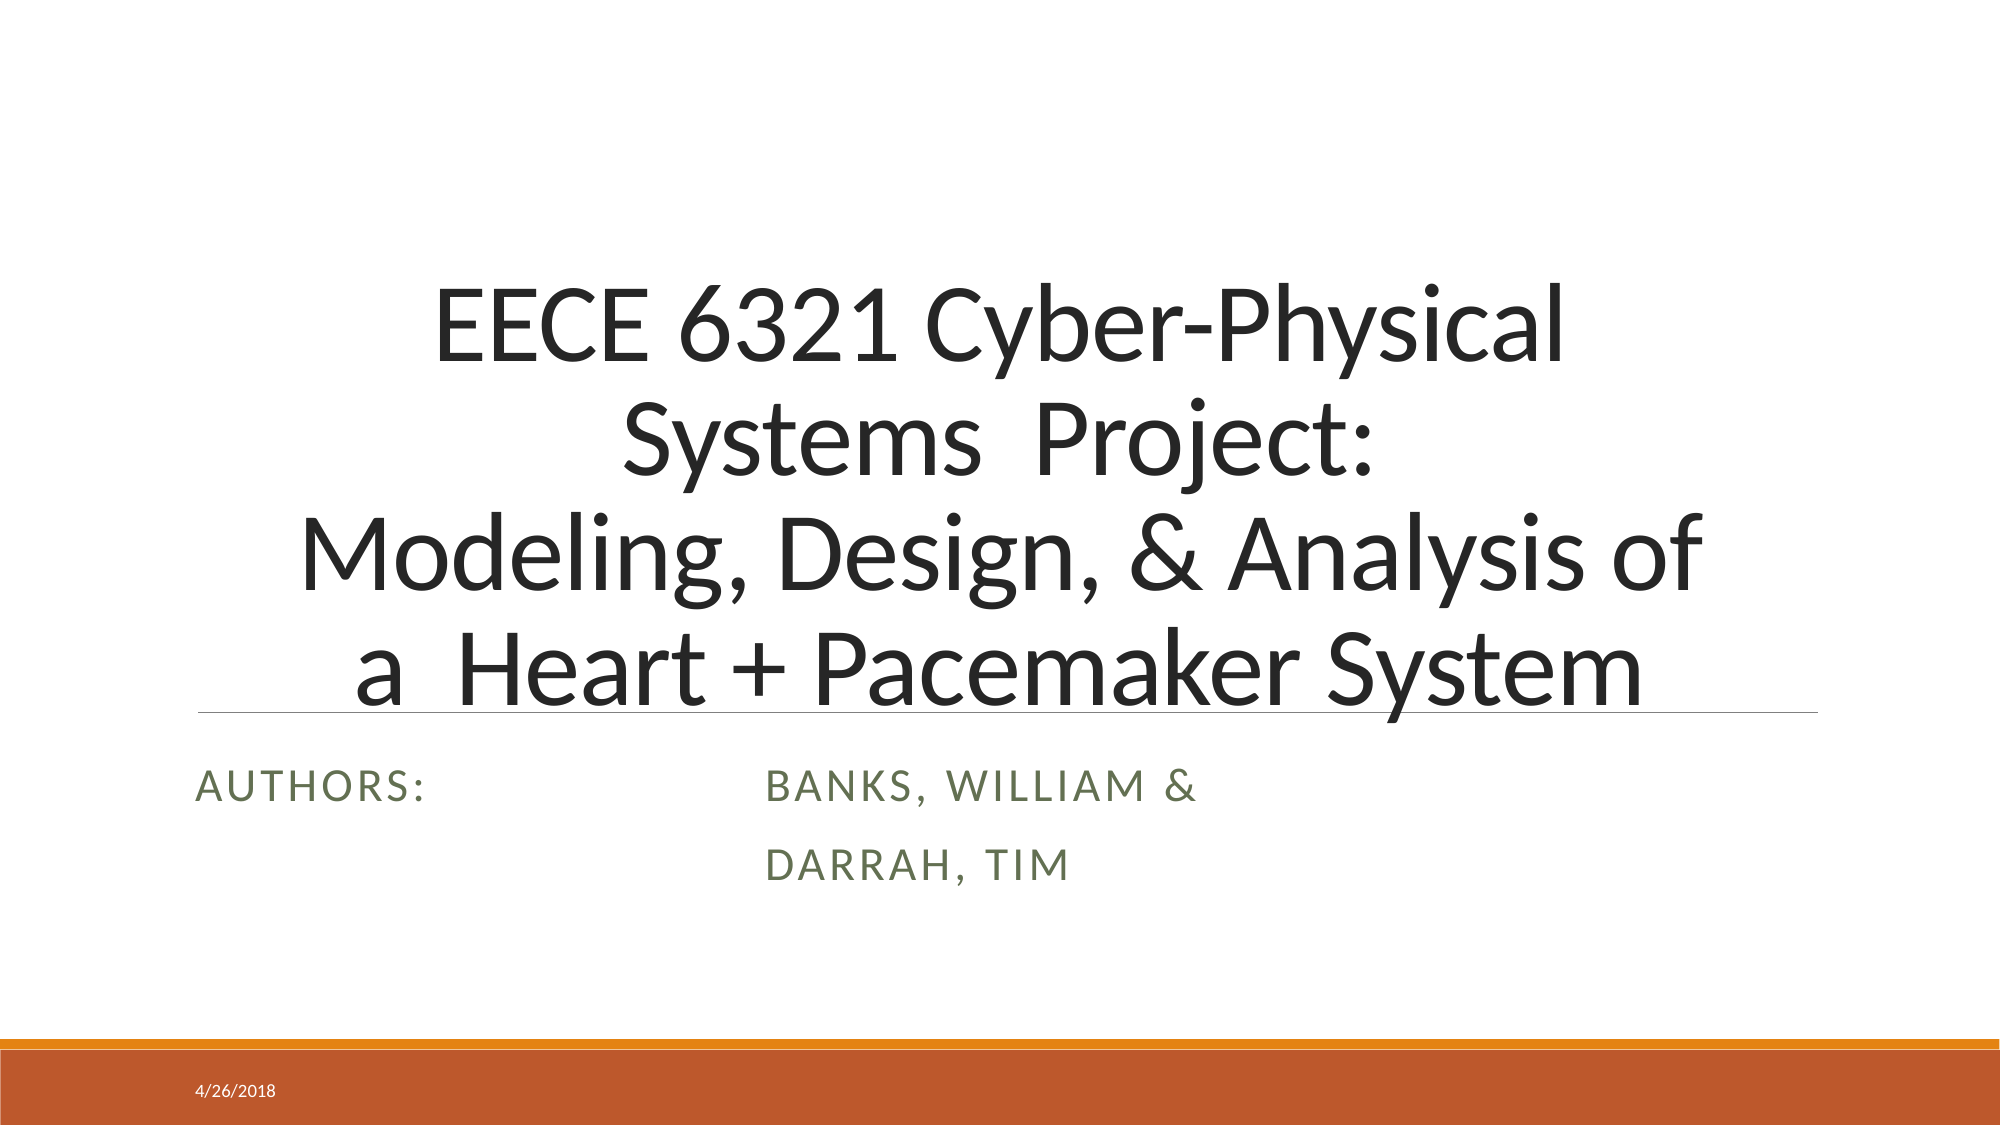

# EECE 6321 Cyber-Physical Systems  Project: Modeling, Design, & Analysis of a  Heart + Pacemaker System
Authors: 			Banks, William &
				Darrah, Tim
4/26/2018